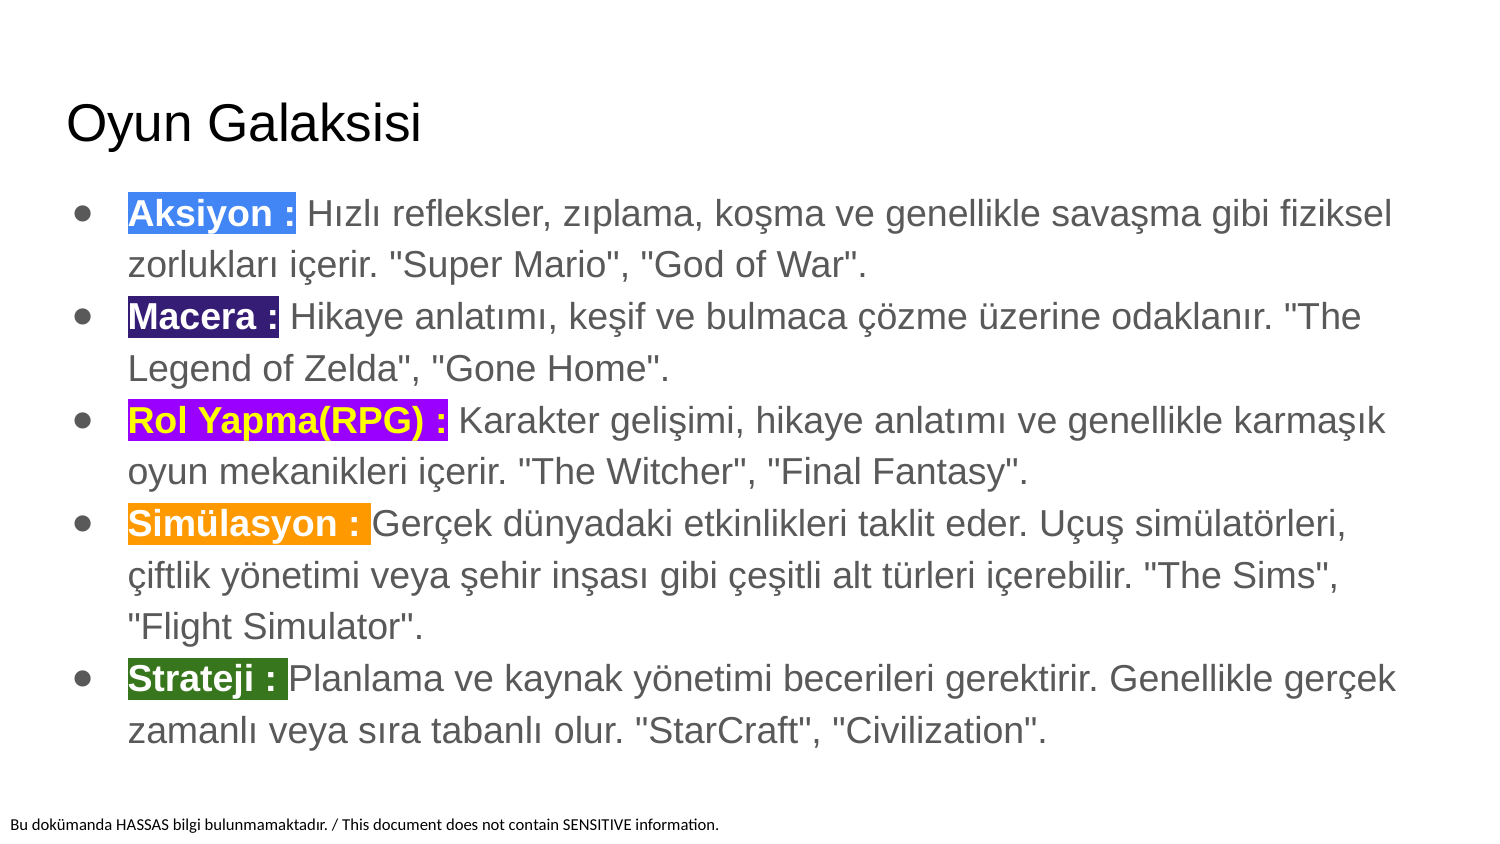

# Oyun Galaksisi
Aksiyon : Hızlı refleksler, zıplama, koşma ve genellikle savaşma gibi fiziksel zorlukları içerir. "Super Mario", "God of War".
Macera : Hikaye anlatımı, keşif ve bulmaca çözme üzerine odaklanır. "The Legend of Zelda", "Gone Home".
Rol Yapma(RPG) : Karakter gelişimi, hikaye anlatımı ve genellikle karmaşık oyun mekanikleri içerir. "The Witcher", "Final Fantasy".
Simülasyon : Gerçek dünyadaki etkinlikleri taklit eder. Uçuş simülatörleri, çiftlik yönetimi veya şehir inşası gibi çeşitli alt türleri içerebilir. "The Sims", "Flight Simulator".
Strateji : Planlama ve kaynak yönetimi becerileri gerektirir. Genellikle gerçek zamanlı veya sıra tabanlı olur. "StarCraft", "Civilization".